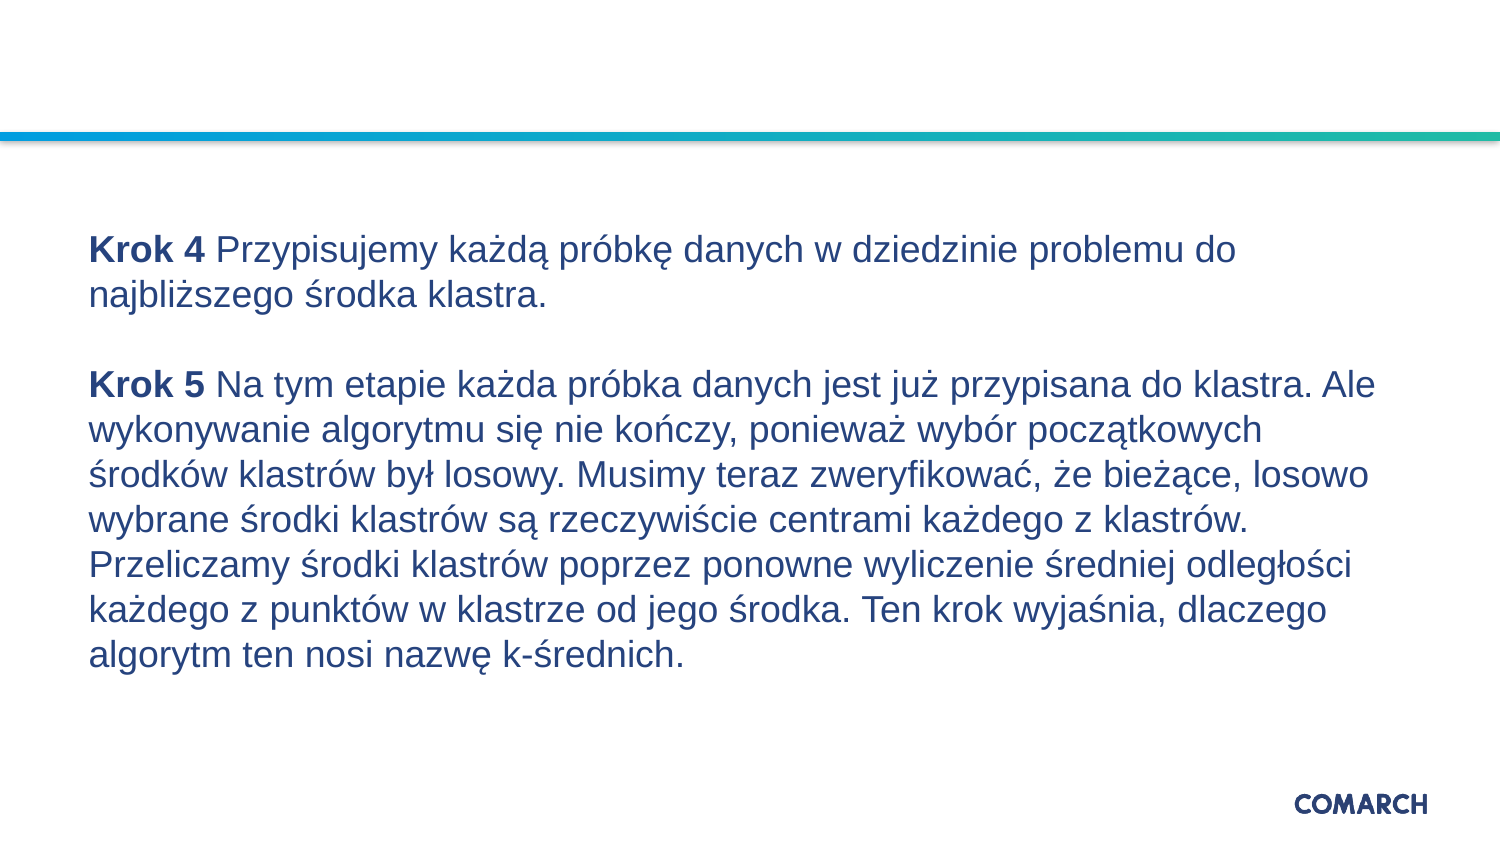

Krok 4 Przypisujemy każdą próbkę danych w dziedzinie problemu do najbliższego środka klastra.

Krok 5 Na tym etapie każda próbka danych jest już przypisana do klastra. Ale
wykonywanie algorytmu się nie kończy, ponieważ wybór początkowych
środków klastrów był losowy. Musimy teraz zweryfikować, że bieżące, losowo
wybrane środki klastrów są rzeczywiście centrami każdego z klastrów.
Przeliczamy środki klastrów poprzez ponowne wyliczenie średniej odległości
każdego z punktów w klastrze od jego środka. Ten krok wyjaśnia, dlaczego
algorytm ten nosi nazwę k-średnich.